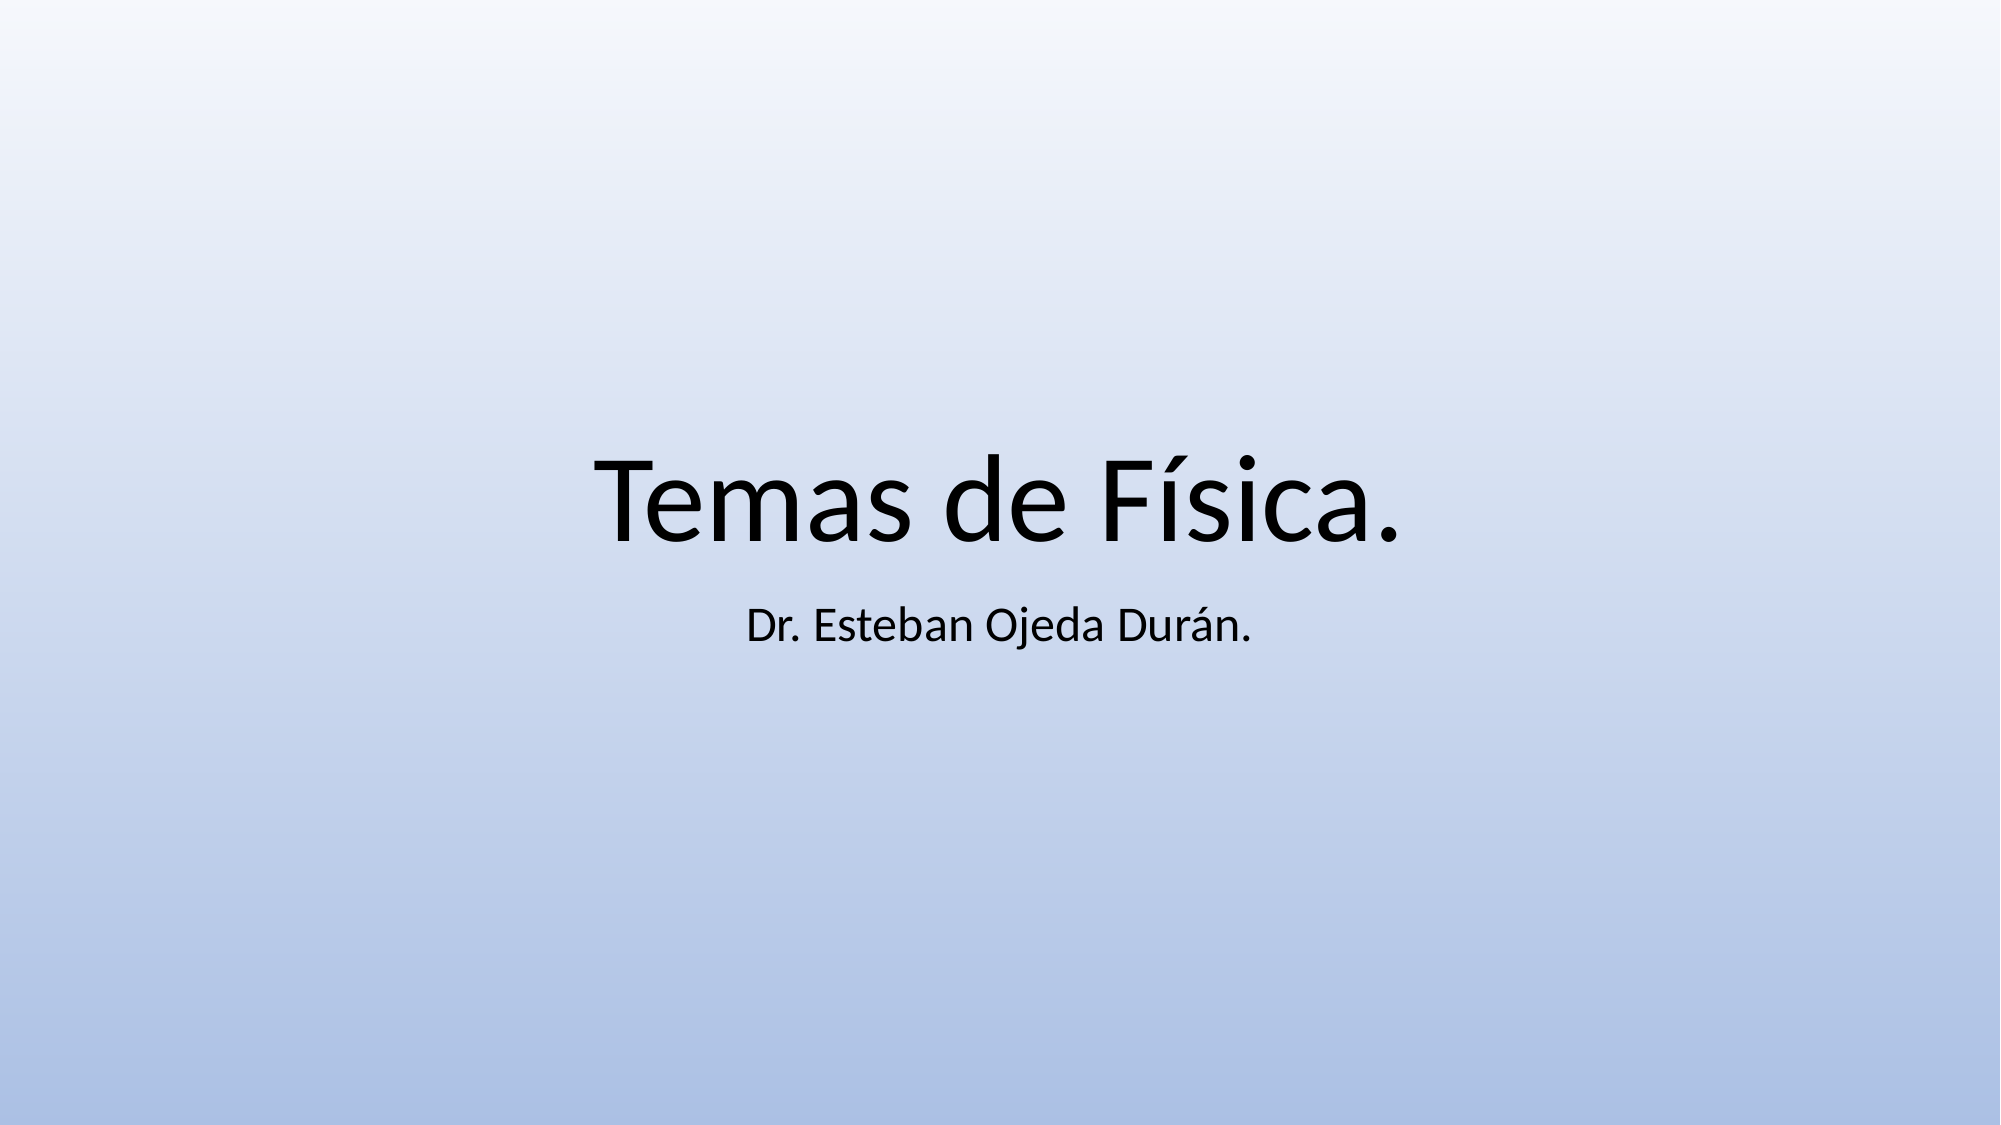

# Temas de Física.
Dr. Esteban Ojeda Durán.